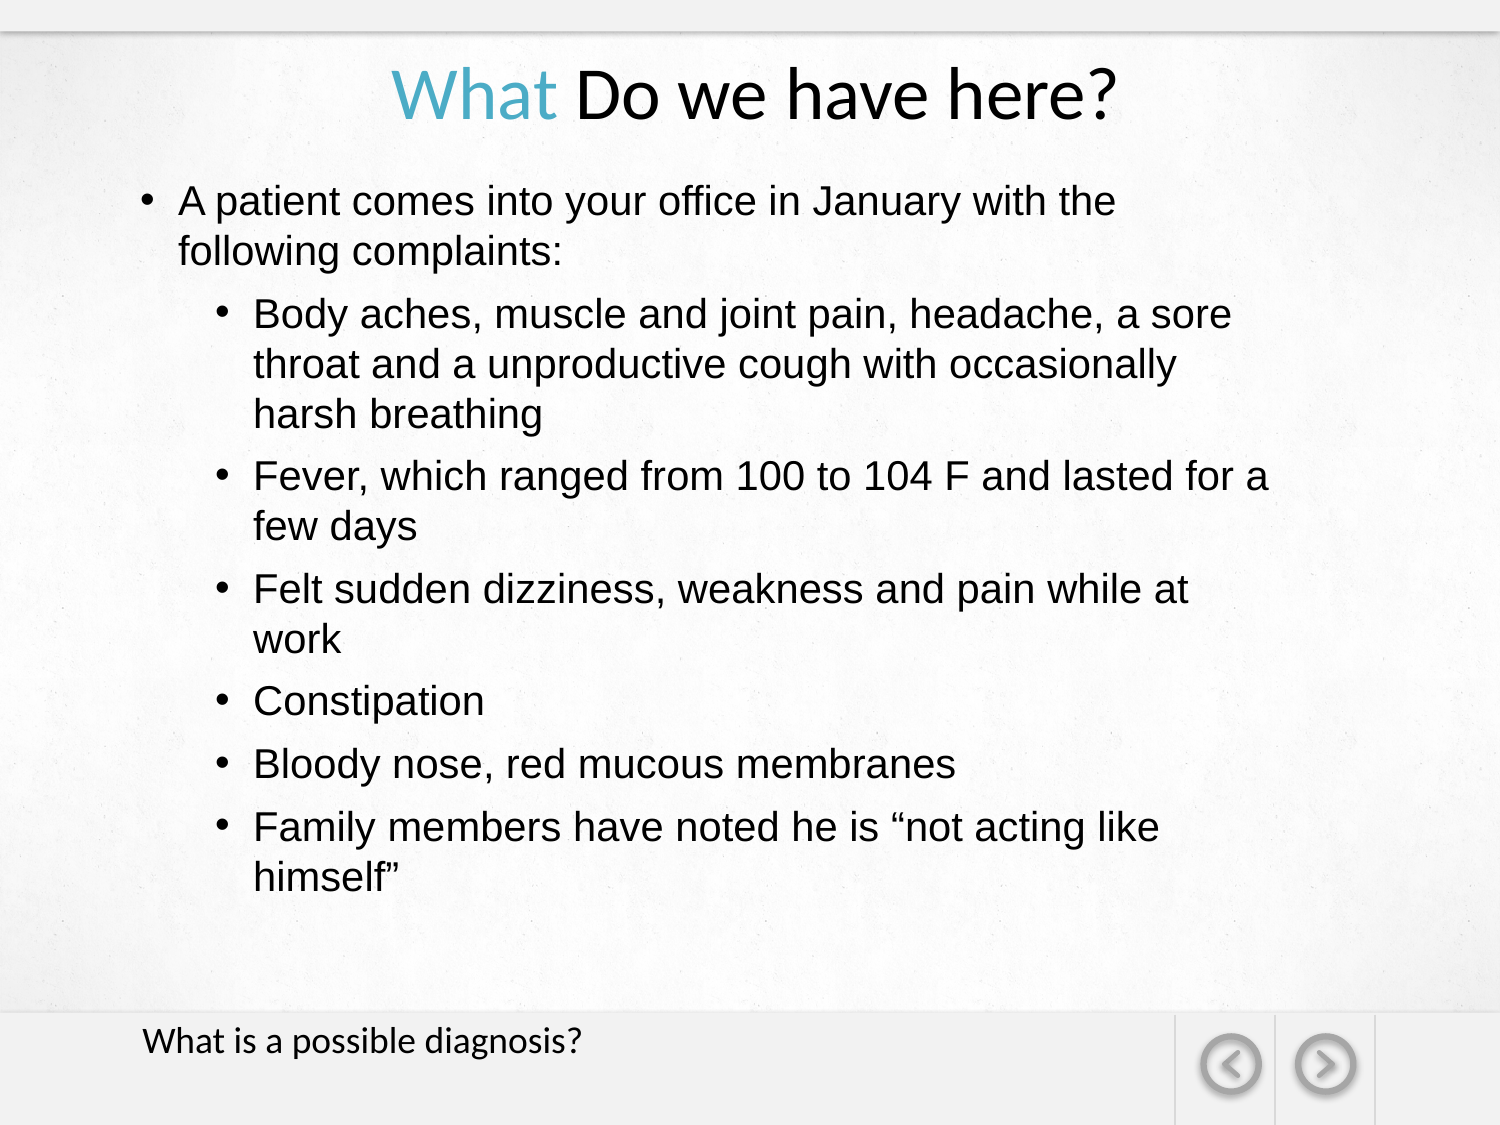

What Do we have here?
A patient comes into your office in January with the following complaints:
Body aches, muscle and joint pain, headache, a sore throat and a unproductive cough with occasionally harsh breathing
Fever, which ranged from 100 to 104 F and lasted for a few days
Felt sudden dizziness, weakness and pain while at work
Constipation
Bloody nose, red mucous membranes
Family members have noted he is “not acting like himself”

What is a possible diagnosis?